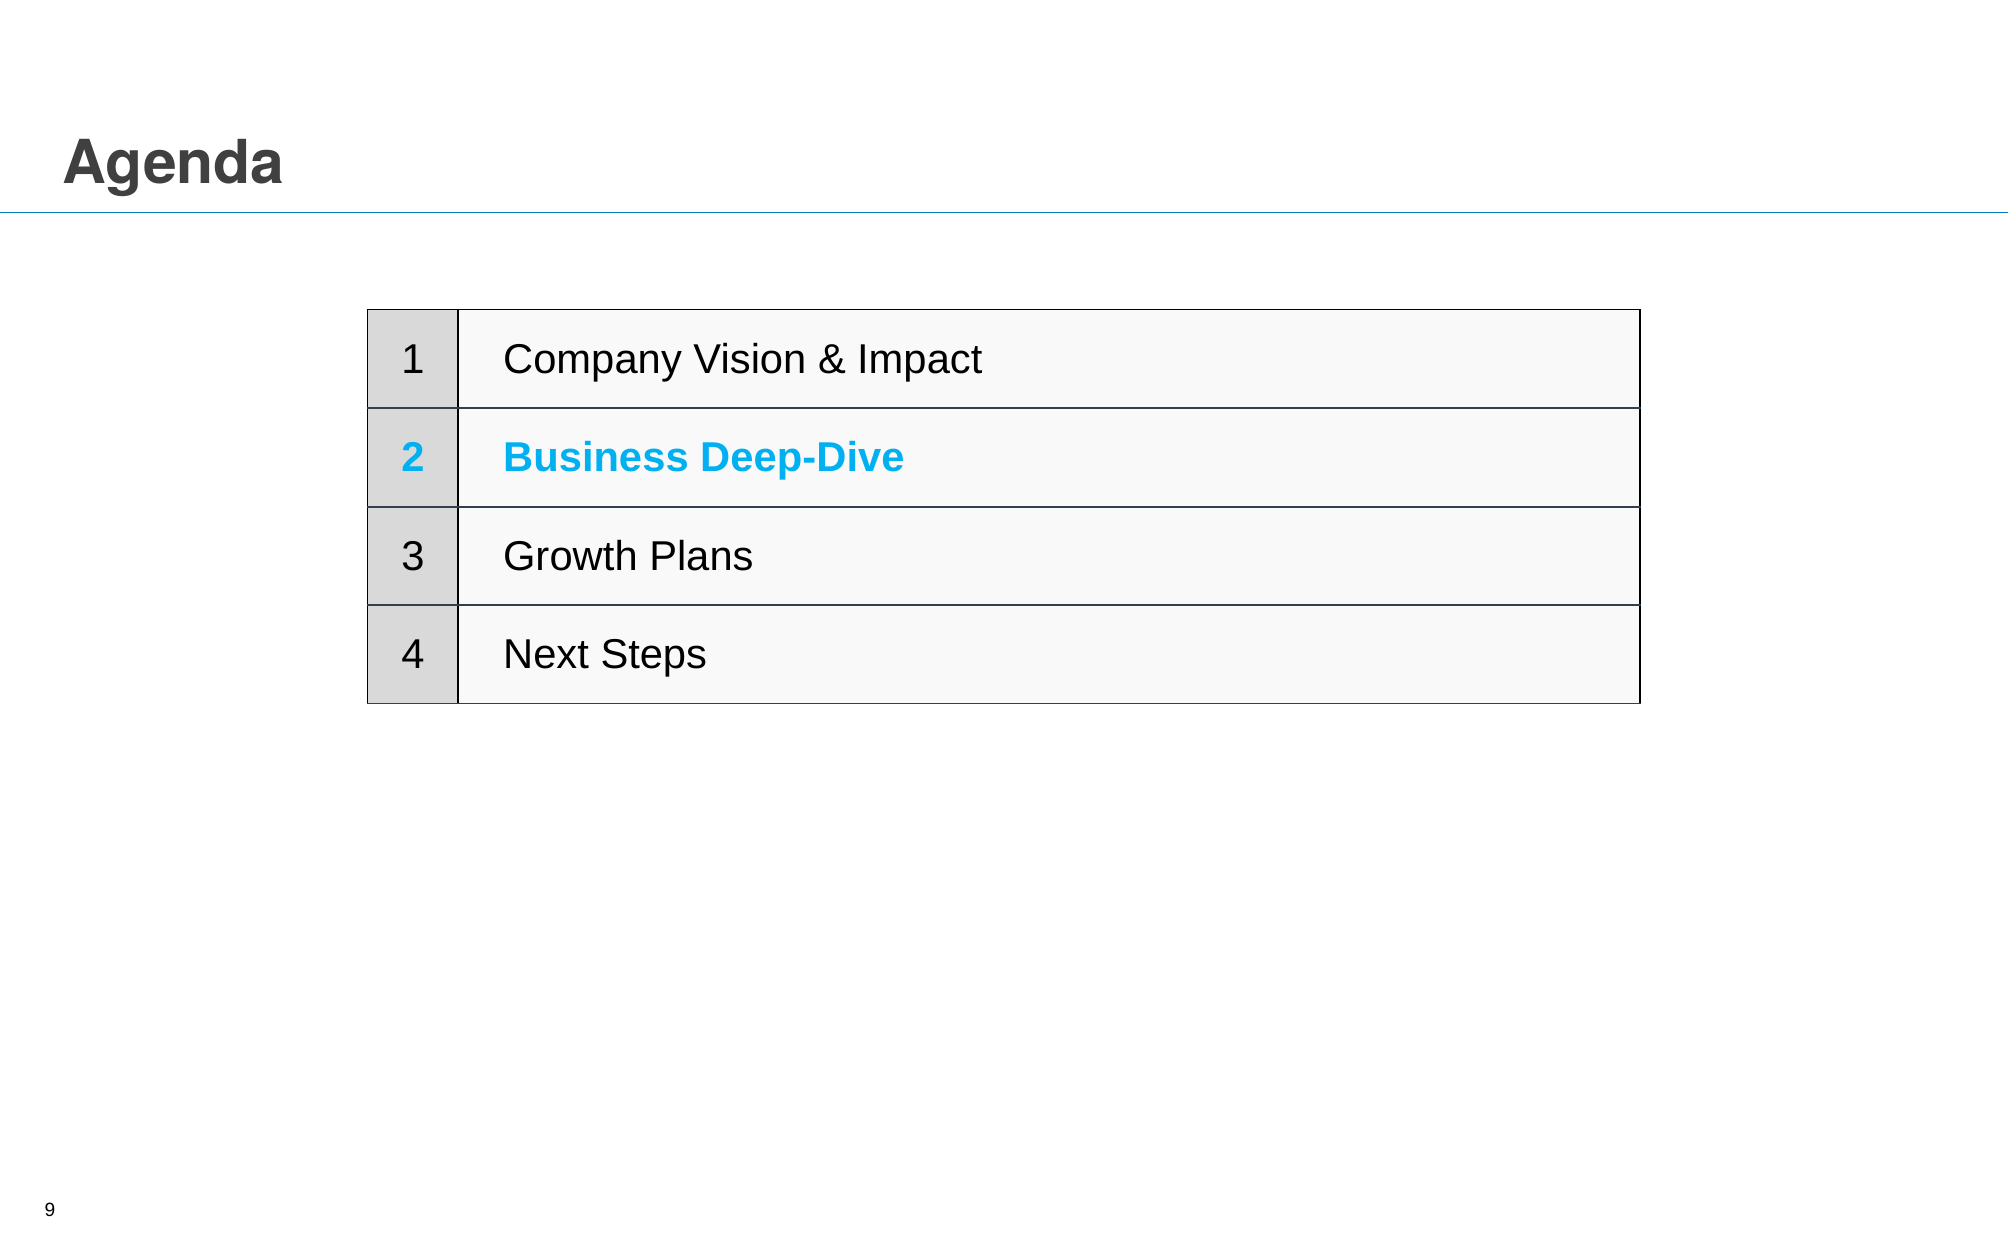

# Agenda
| 1 | Company Vision & Impact |
| --- | --- |
| 2 | Business Deep-Dive |
| 3 | Growth Plans |
| 4 | Next Steps |
9